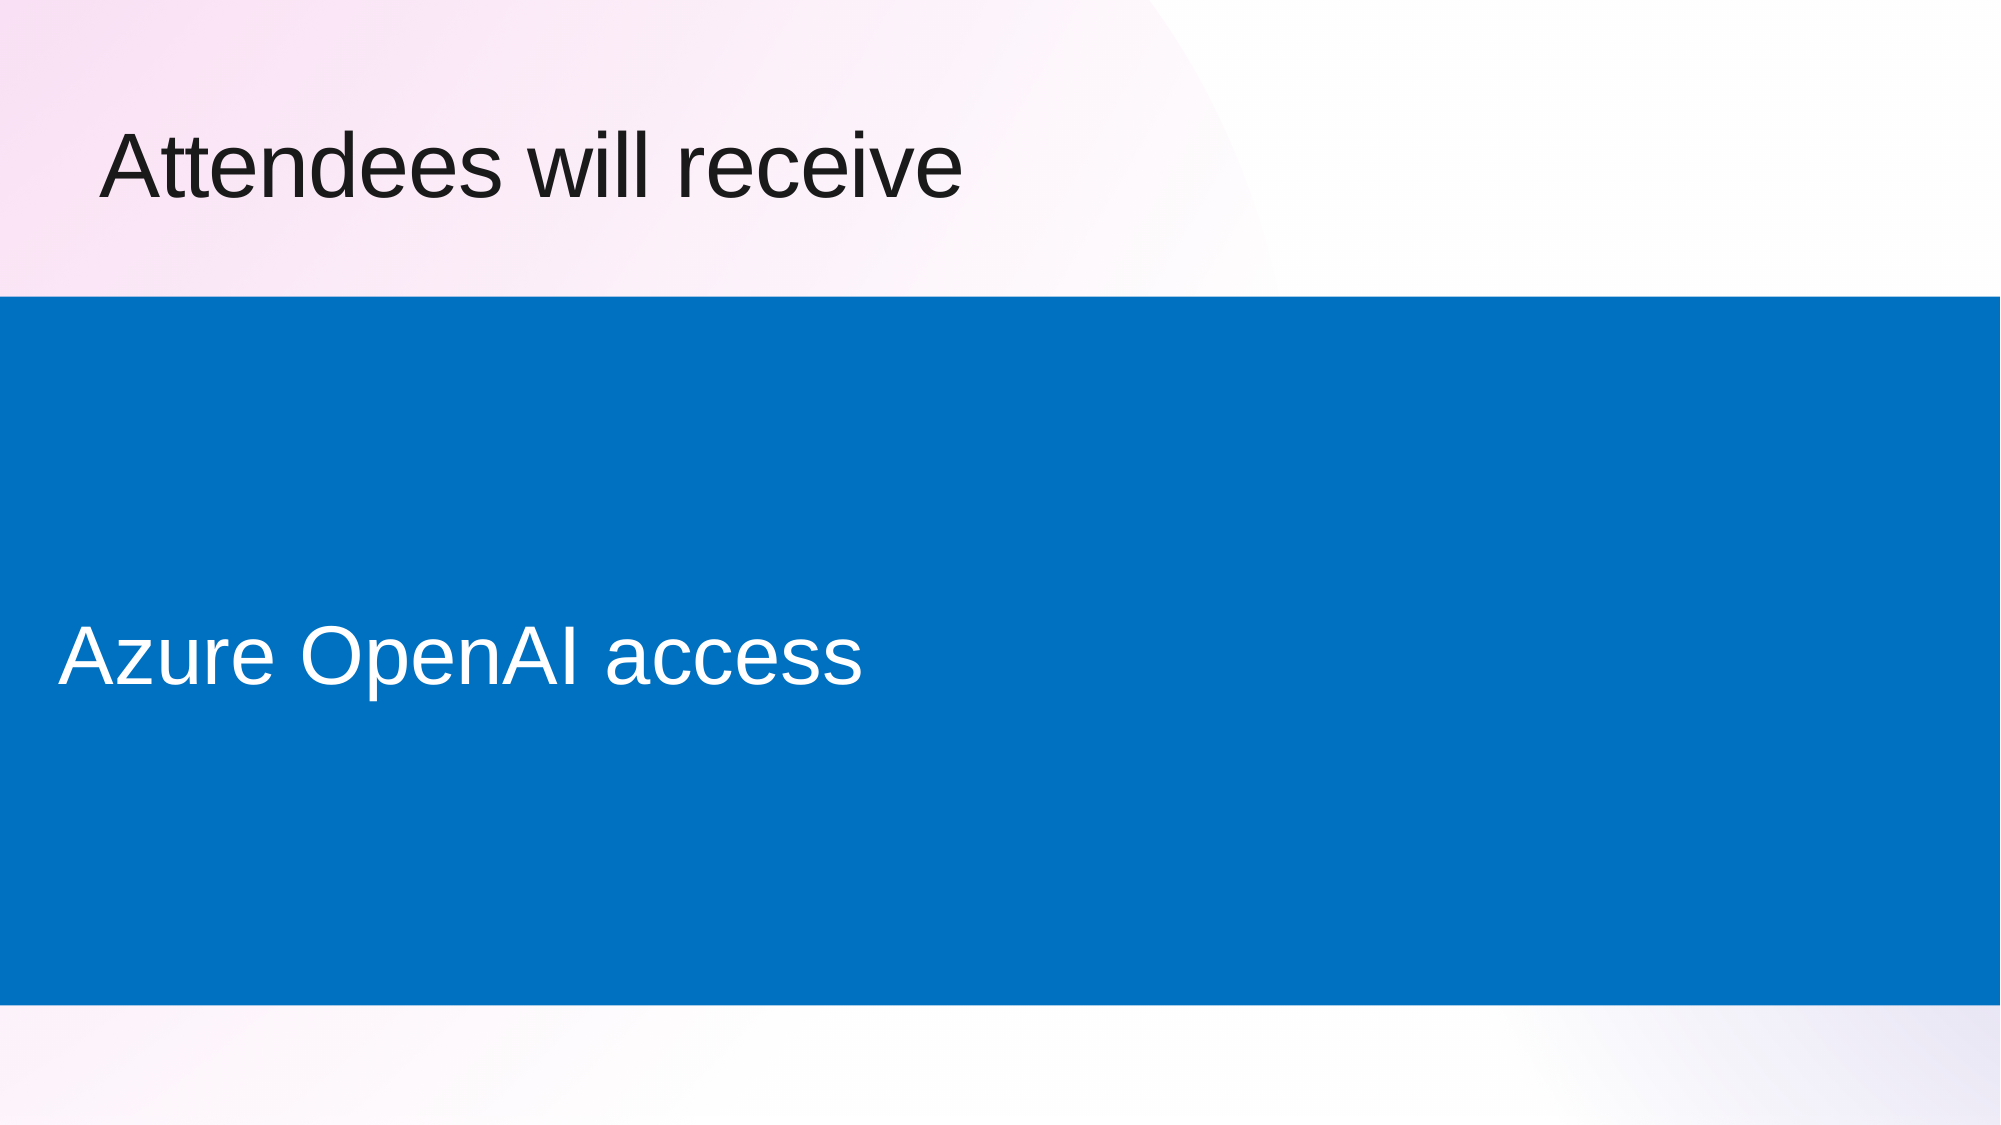

# Attendees will receive
Azure OpenAI access